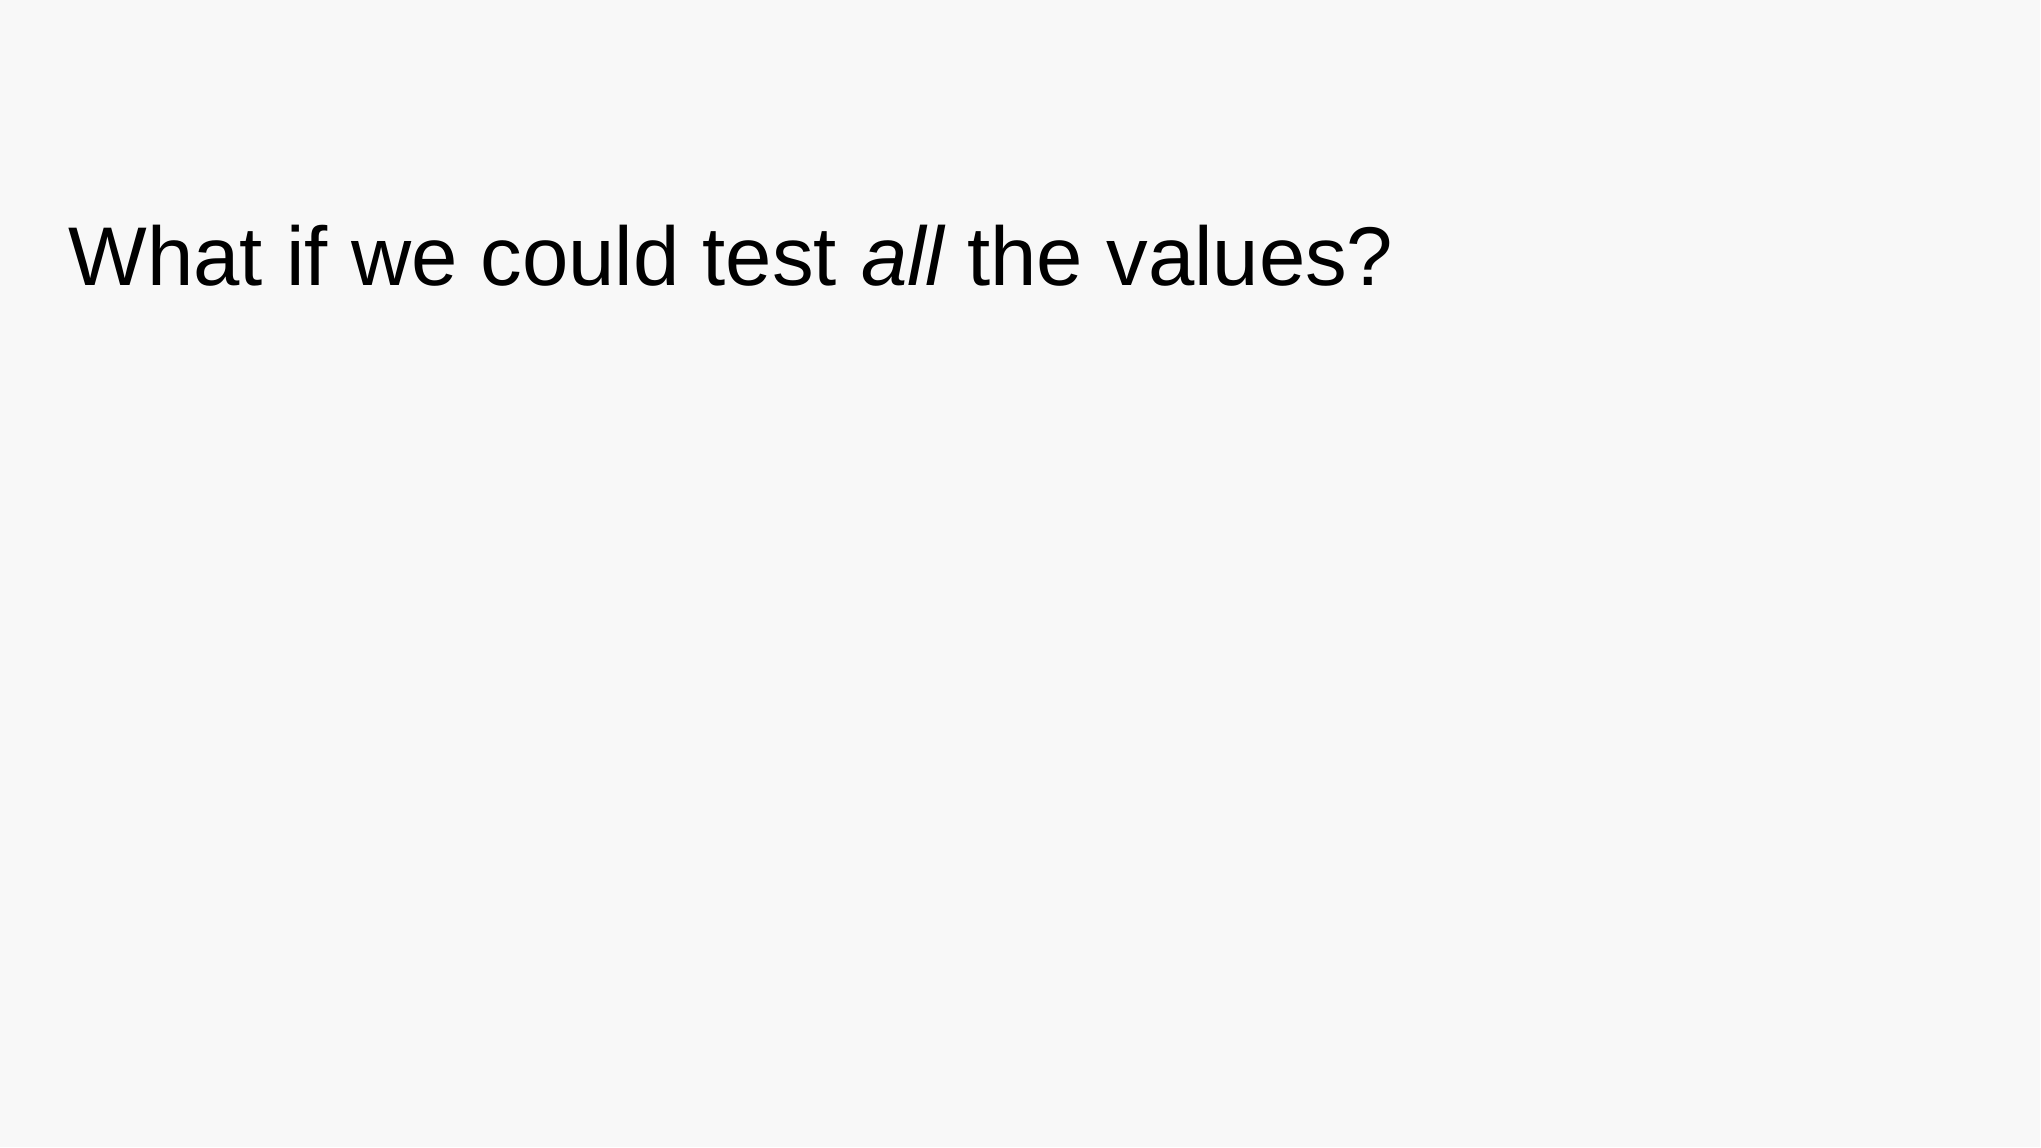

#
What if we could test all the values?